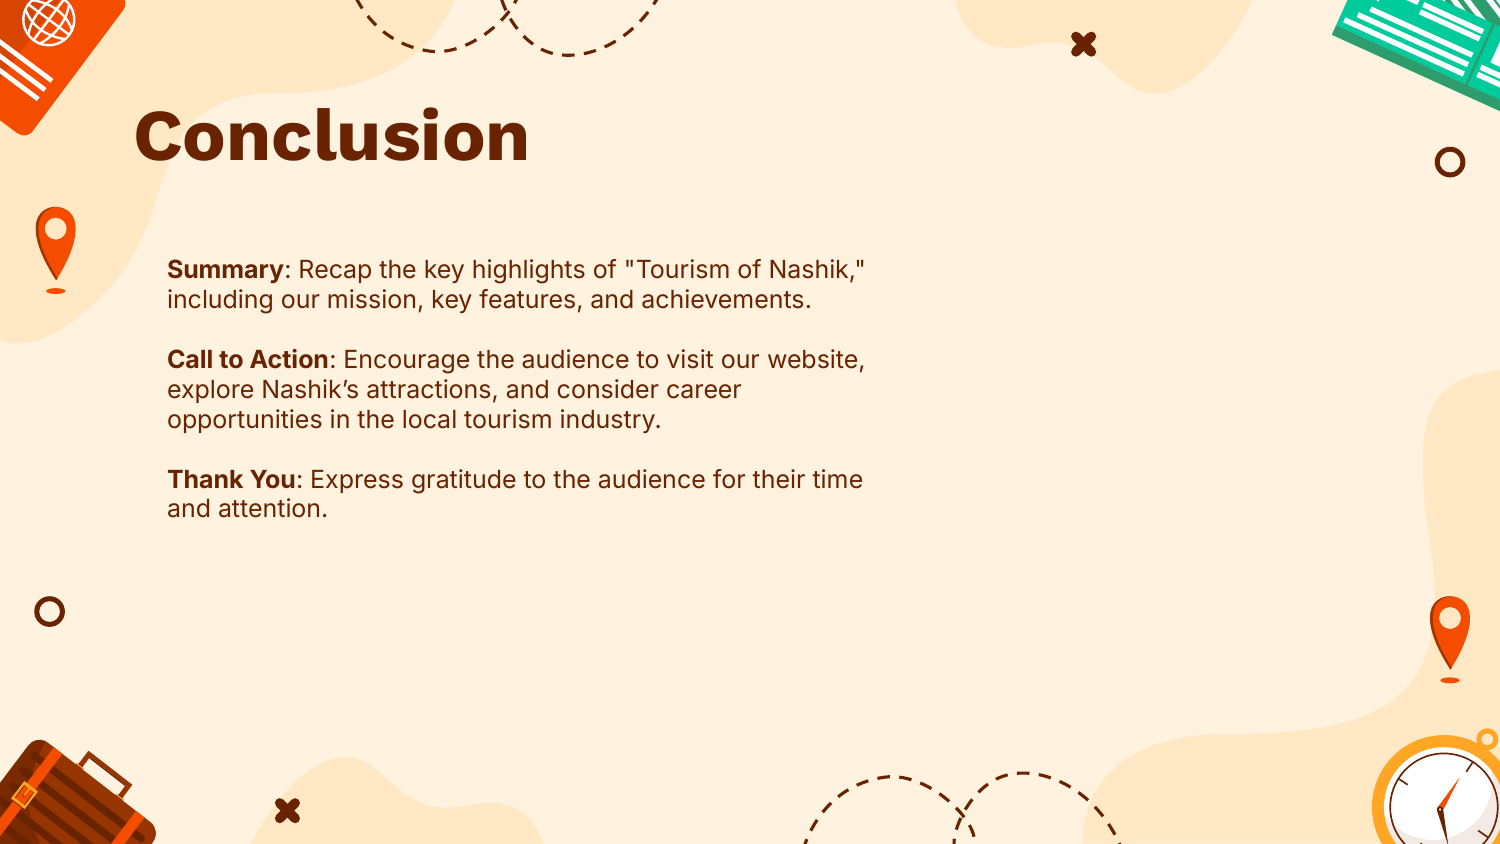

# Conclusion
Summary: Recap the key highlights of "Tourism of Nashik," including our mission, key features, and achievements.

Call to Action: Encourage the audience to visit our website, explore Nashik’s attractions, and consider career opportunities in the local tourism industry.

Thank You: Express gratitude to the audience for their time and attention.